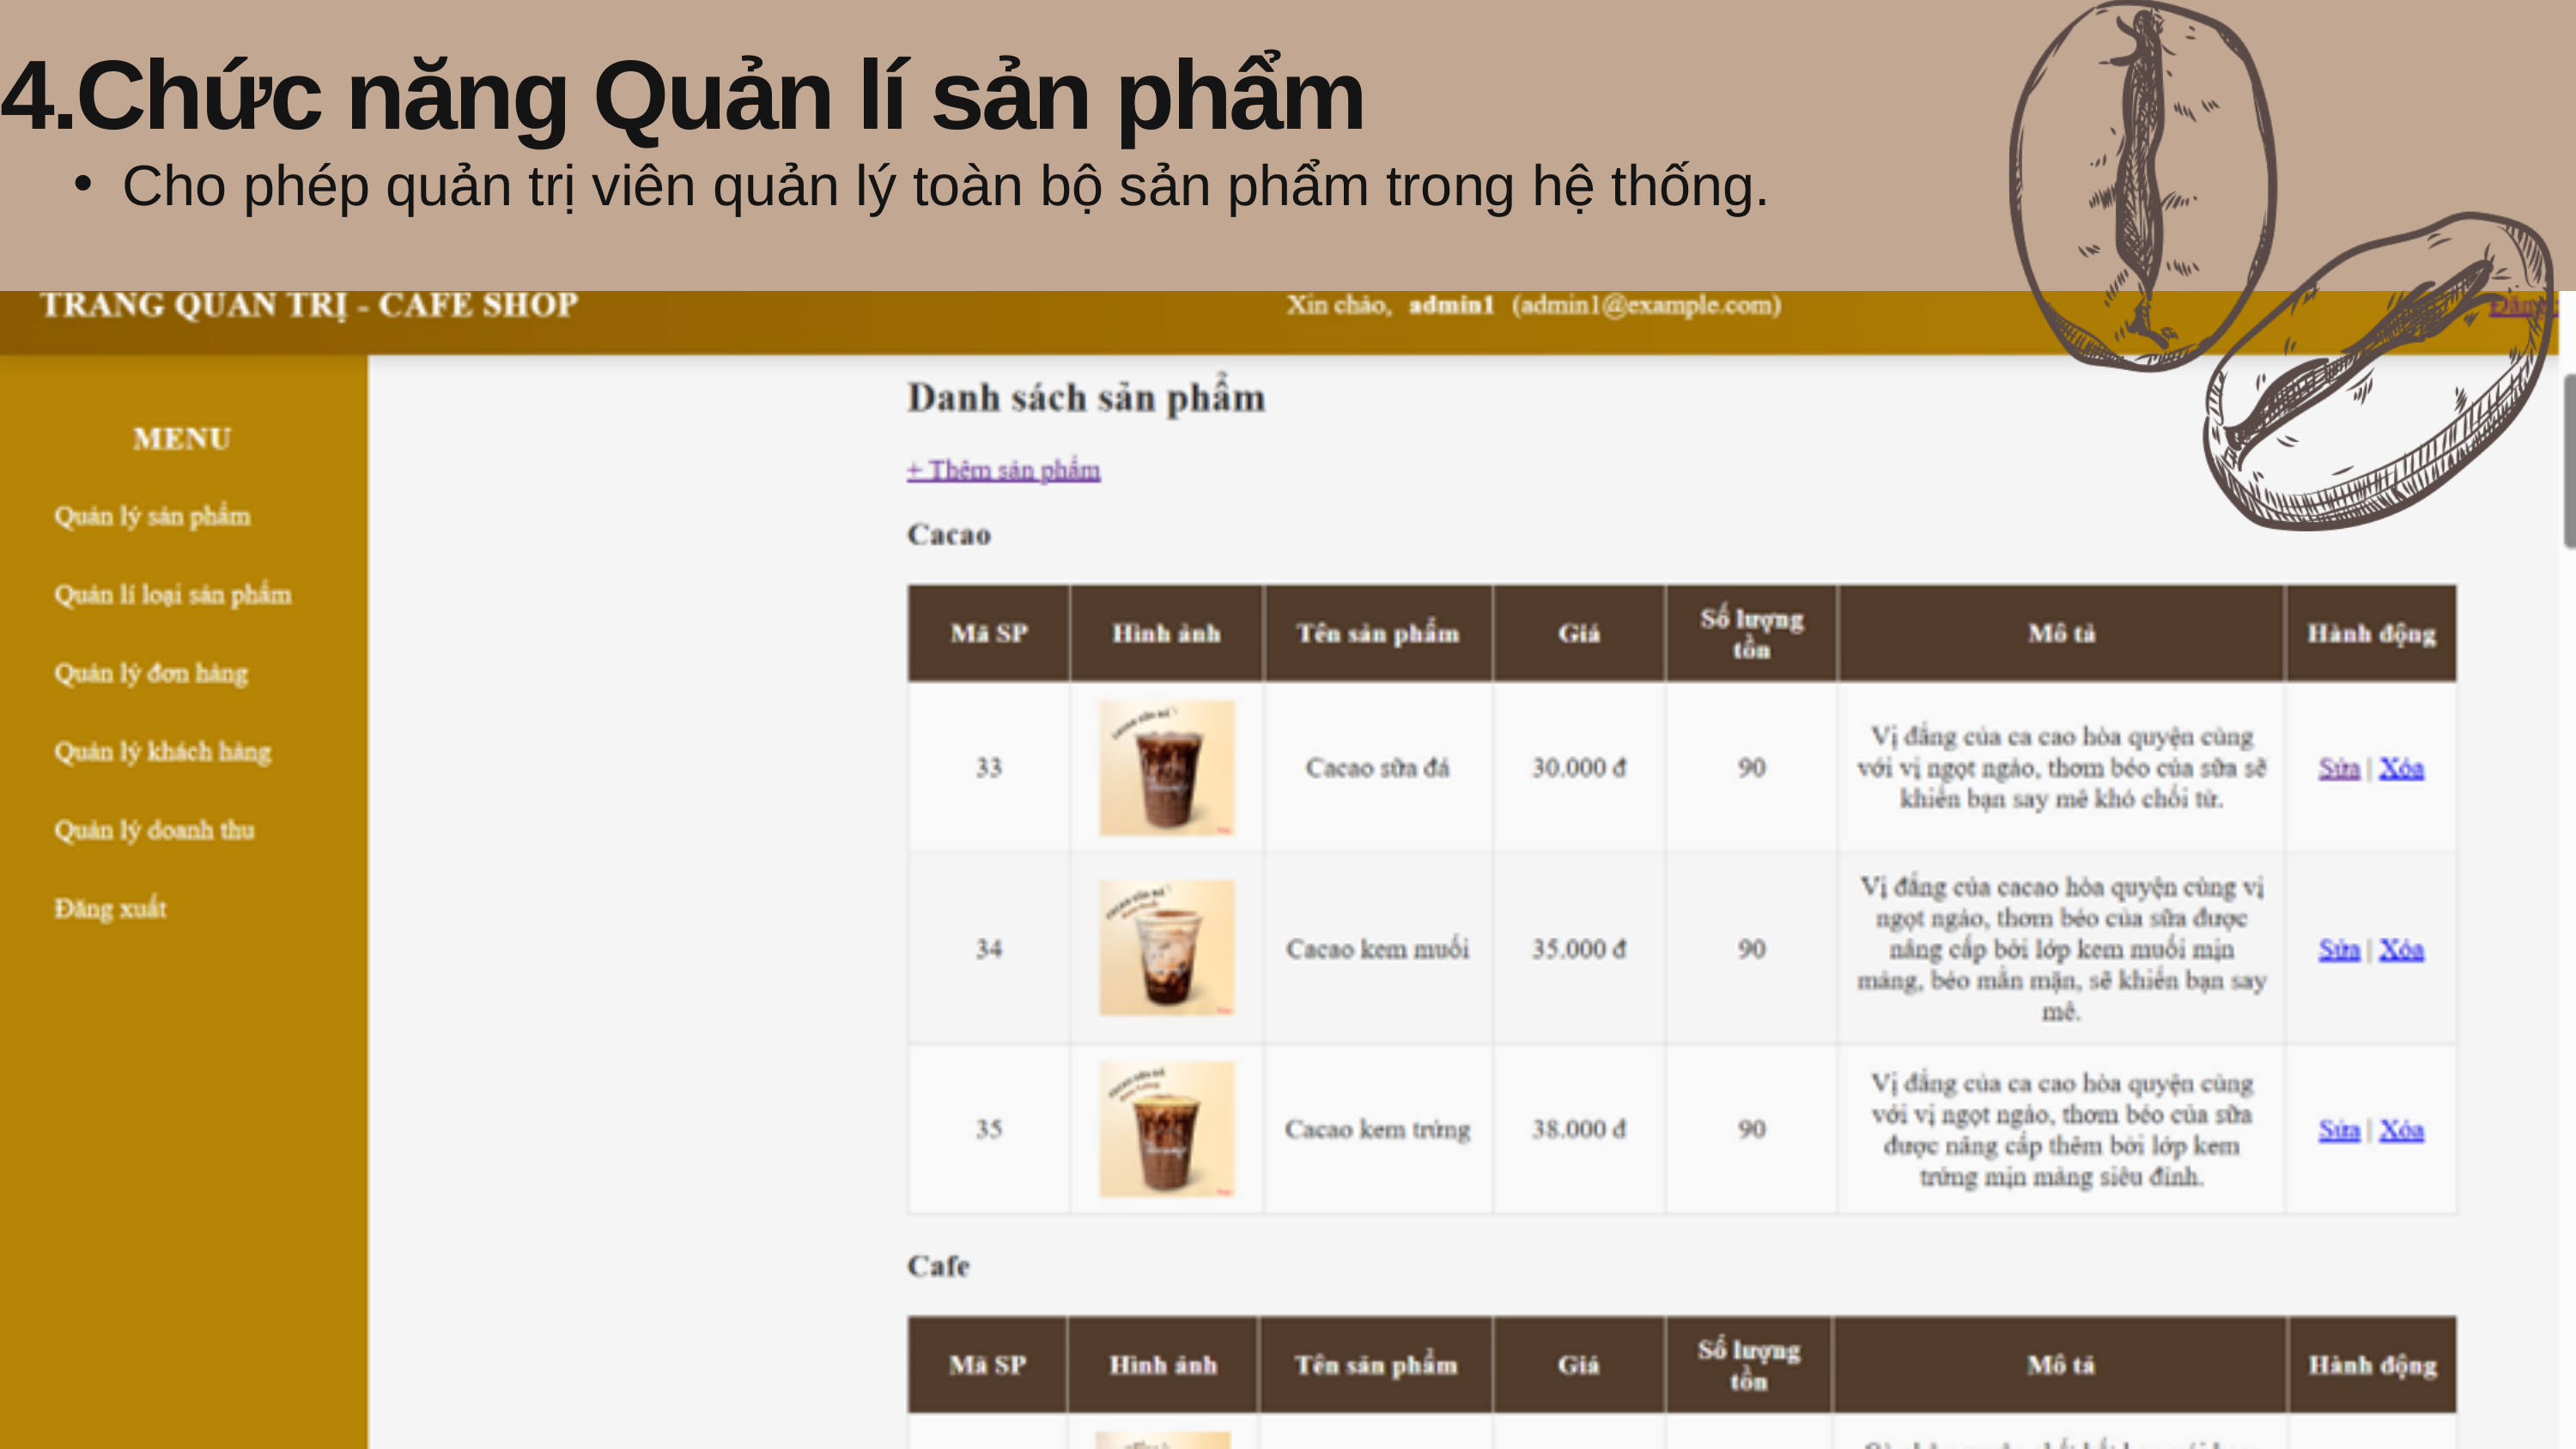

4.Chức năng Quản lí sản phẩm
Cho phép quản trị viên quản lý toàn bộ sản phẩm trong hệ thống.